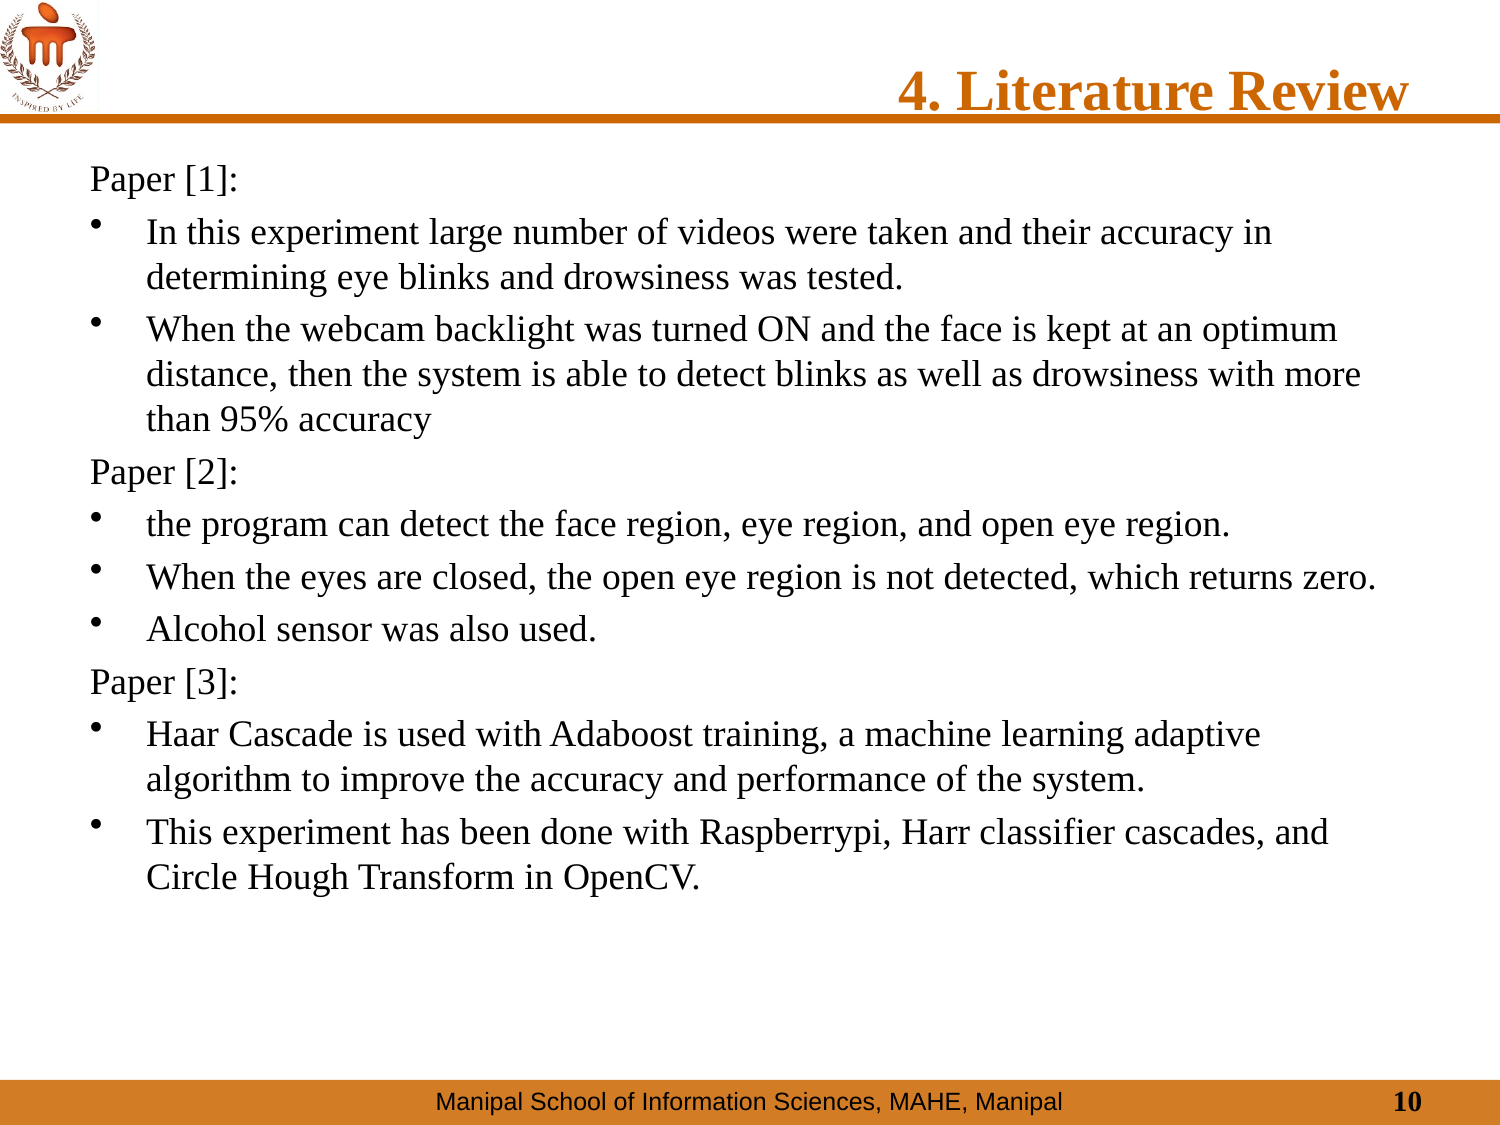

# 4. Literature Review
Paper [1]:
In this experiment large number of videos were taken and their accuracy in determining eye blinks and drowsiness was tested.
When the webcam backlight was turned ON and the face is kept at an optimum distance, then the system is able to detect blinks as well as drowsiness with more than 95% accuracy
Paper [2]:
the program can detect the face region, eye region, and open eye region.
When the eyes are closed, the open eye region is not detected, which returns zero.
Alcohol sensor was also used.
Paper [3]:
Haar Cascade is used with Adaboost training, a machine learning adaptive algorithm to improve the accuracy and performance of the system.
This experiment has been done with Raspberrypi, Harr classifier cascades, and Circle Hough Transform in OpenCV.

10